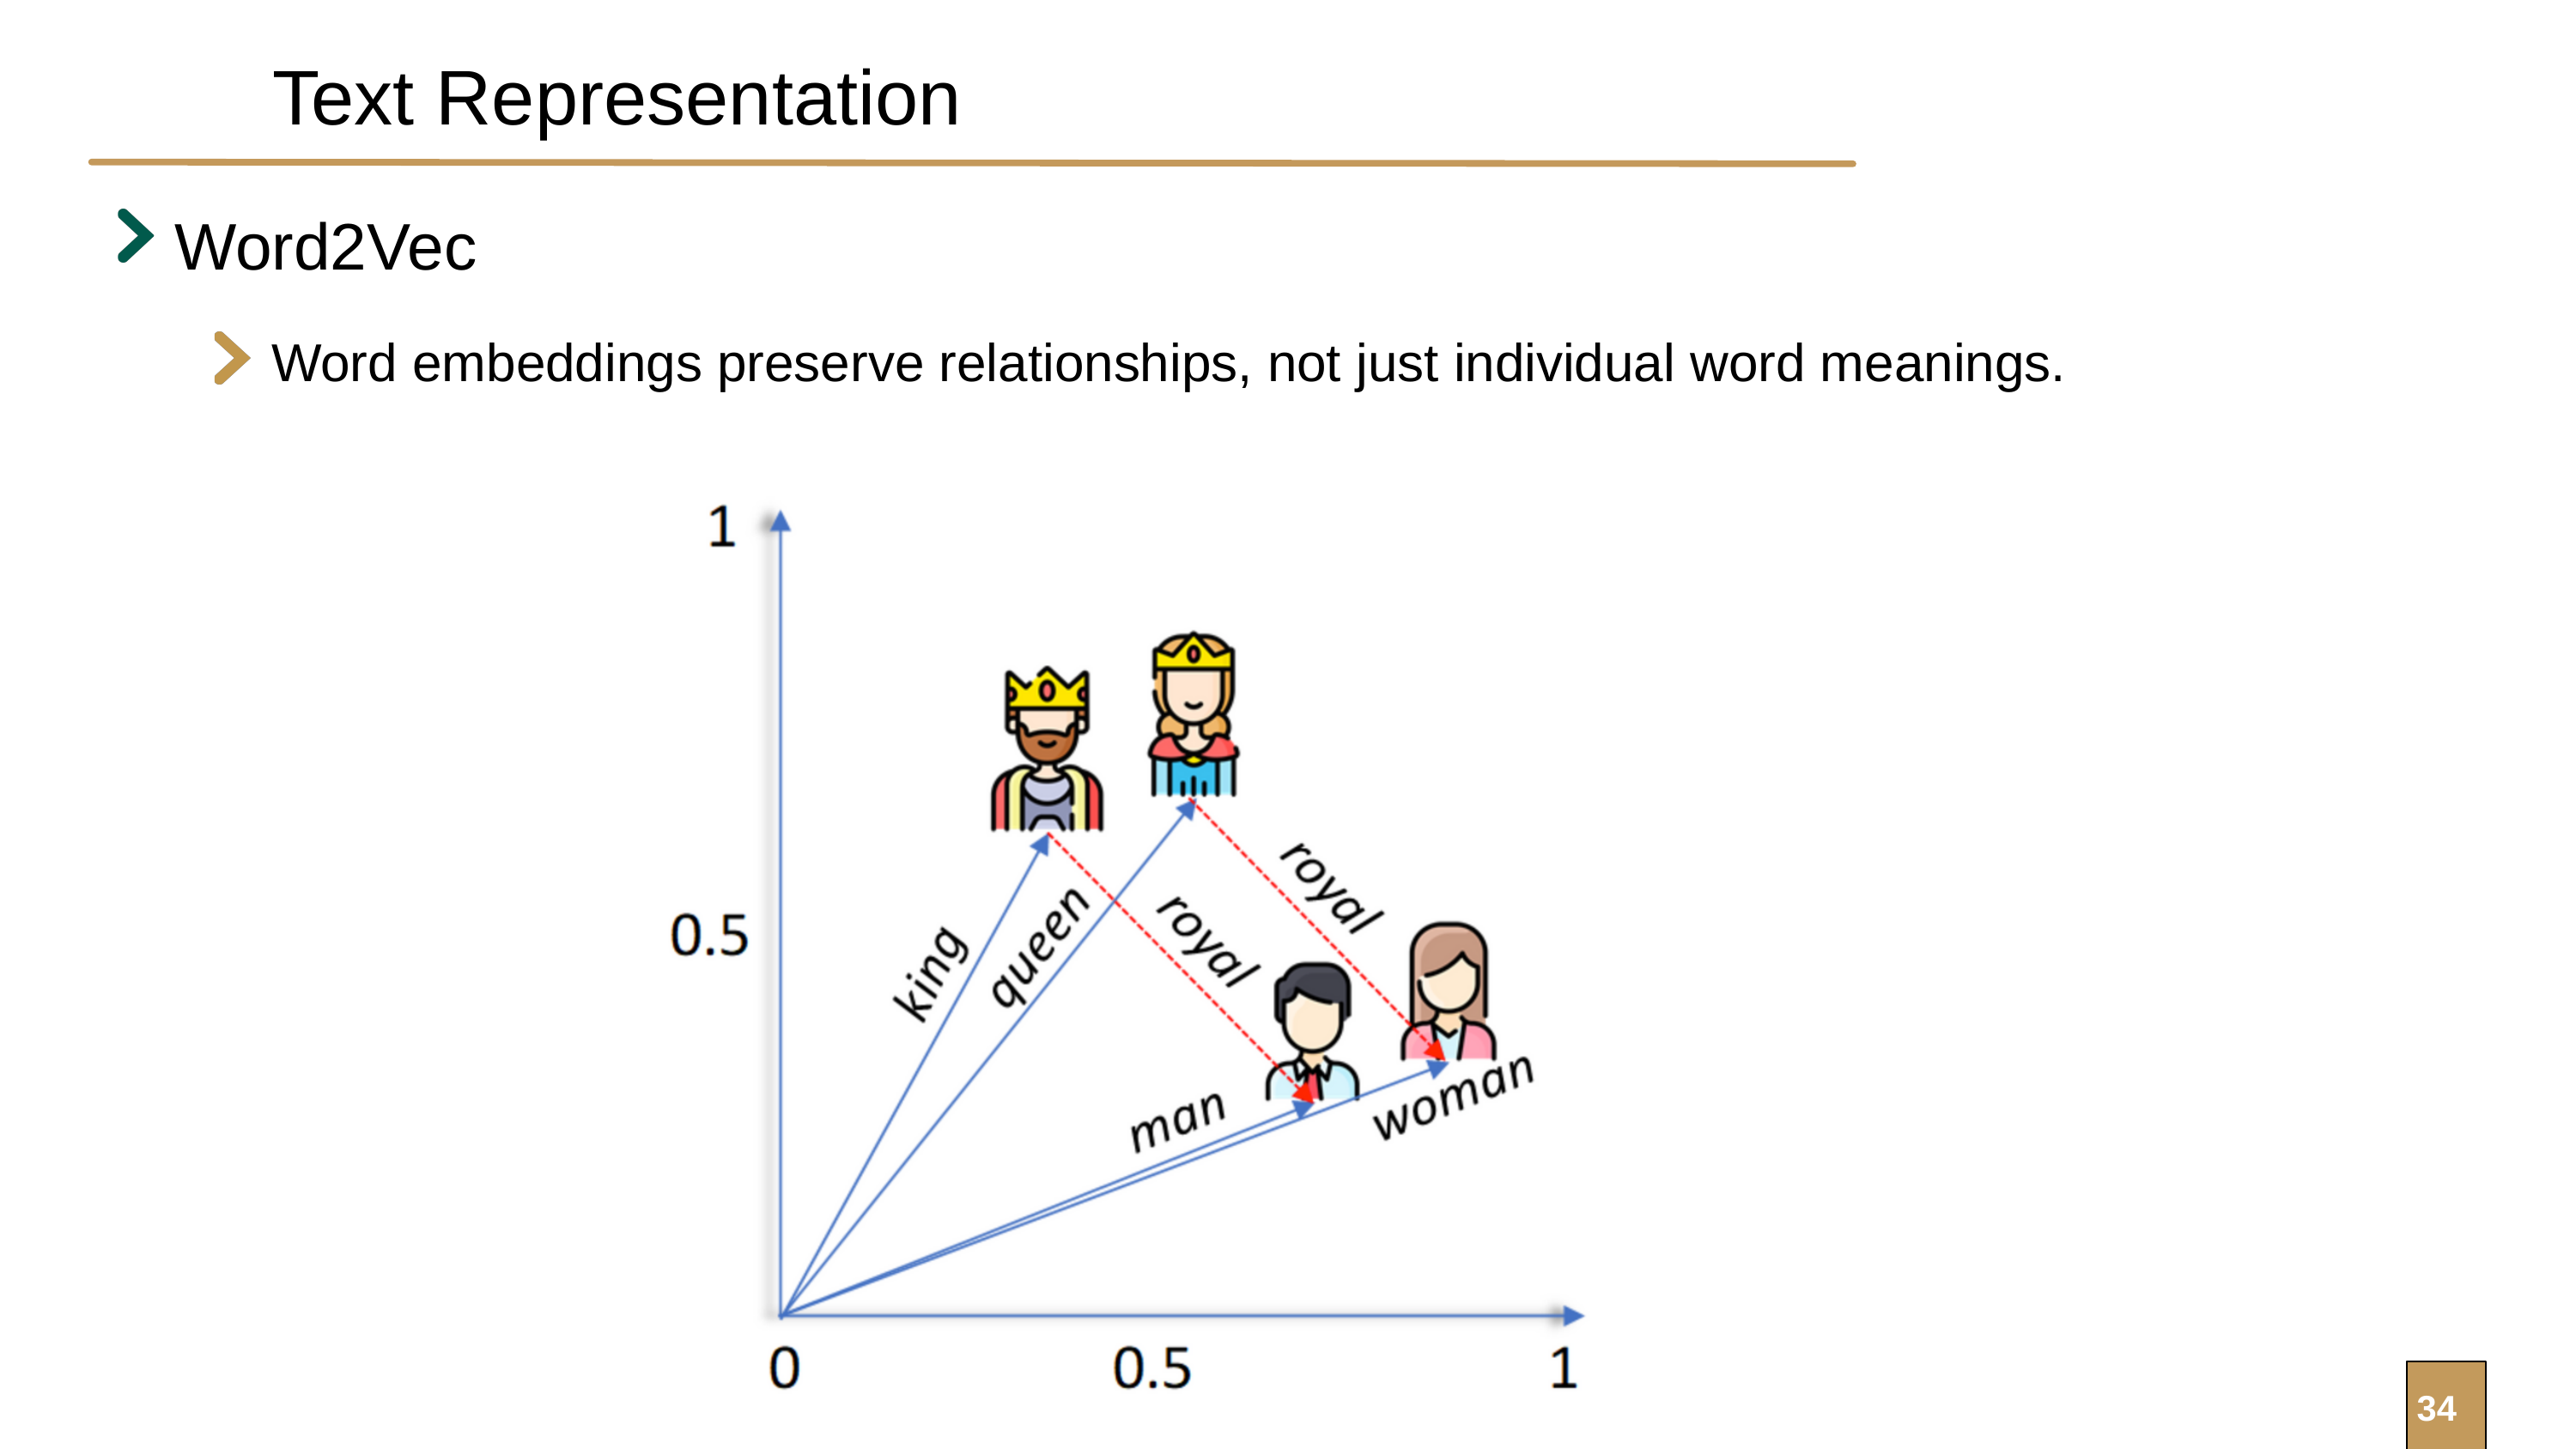

Text Representation

Word2Vec

Word embeddings preserve relationships, not just individual word meanings.

34